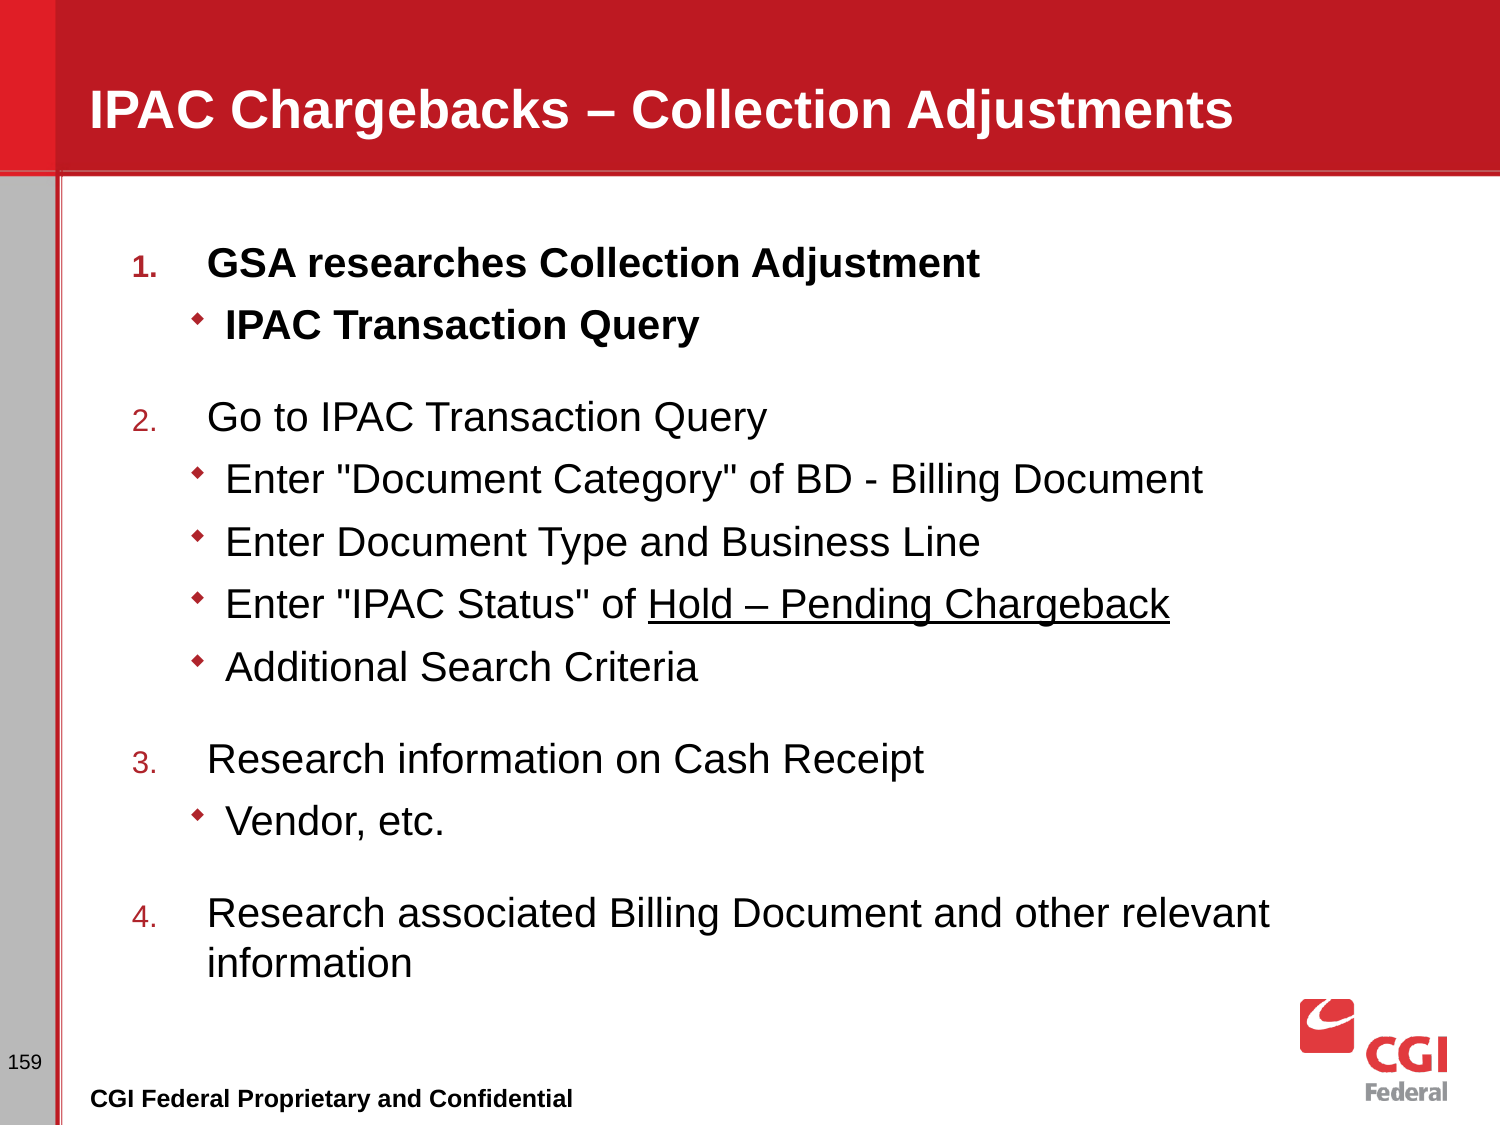

# IPAC Chargebacks – Collection Adjustments
GSA researches Collection Adjustment
IPAC Transaction Query

Go to IPAC Transaction Query
Enter "Document Category" of BD - Billing Document
Enter Document Type and Business Line
Enter "IPAC Status" of Hold – Pending Chargeback
Additional Search Criteria

Research information on Cash Receipt
Vendor, etc.

Research associated Billing Document and other relevant information

159
CGI Federal Proprietary and Confidential